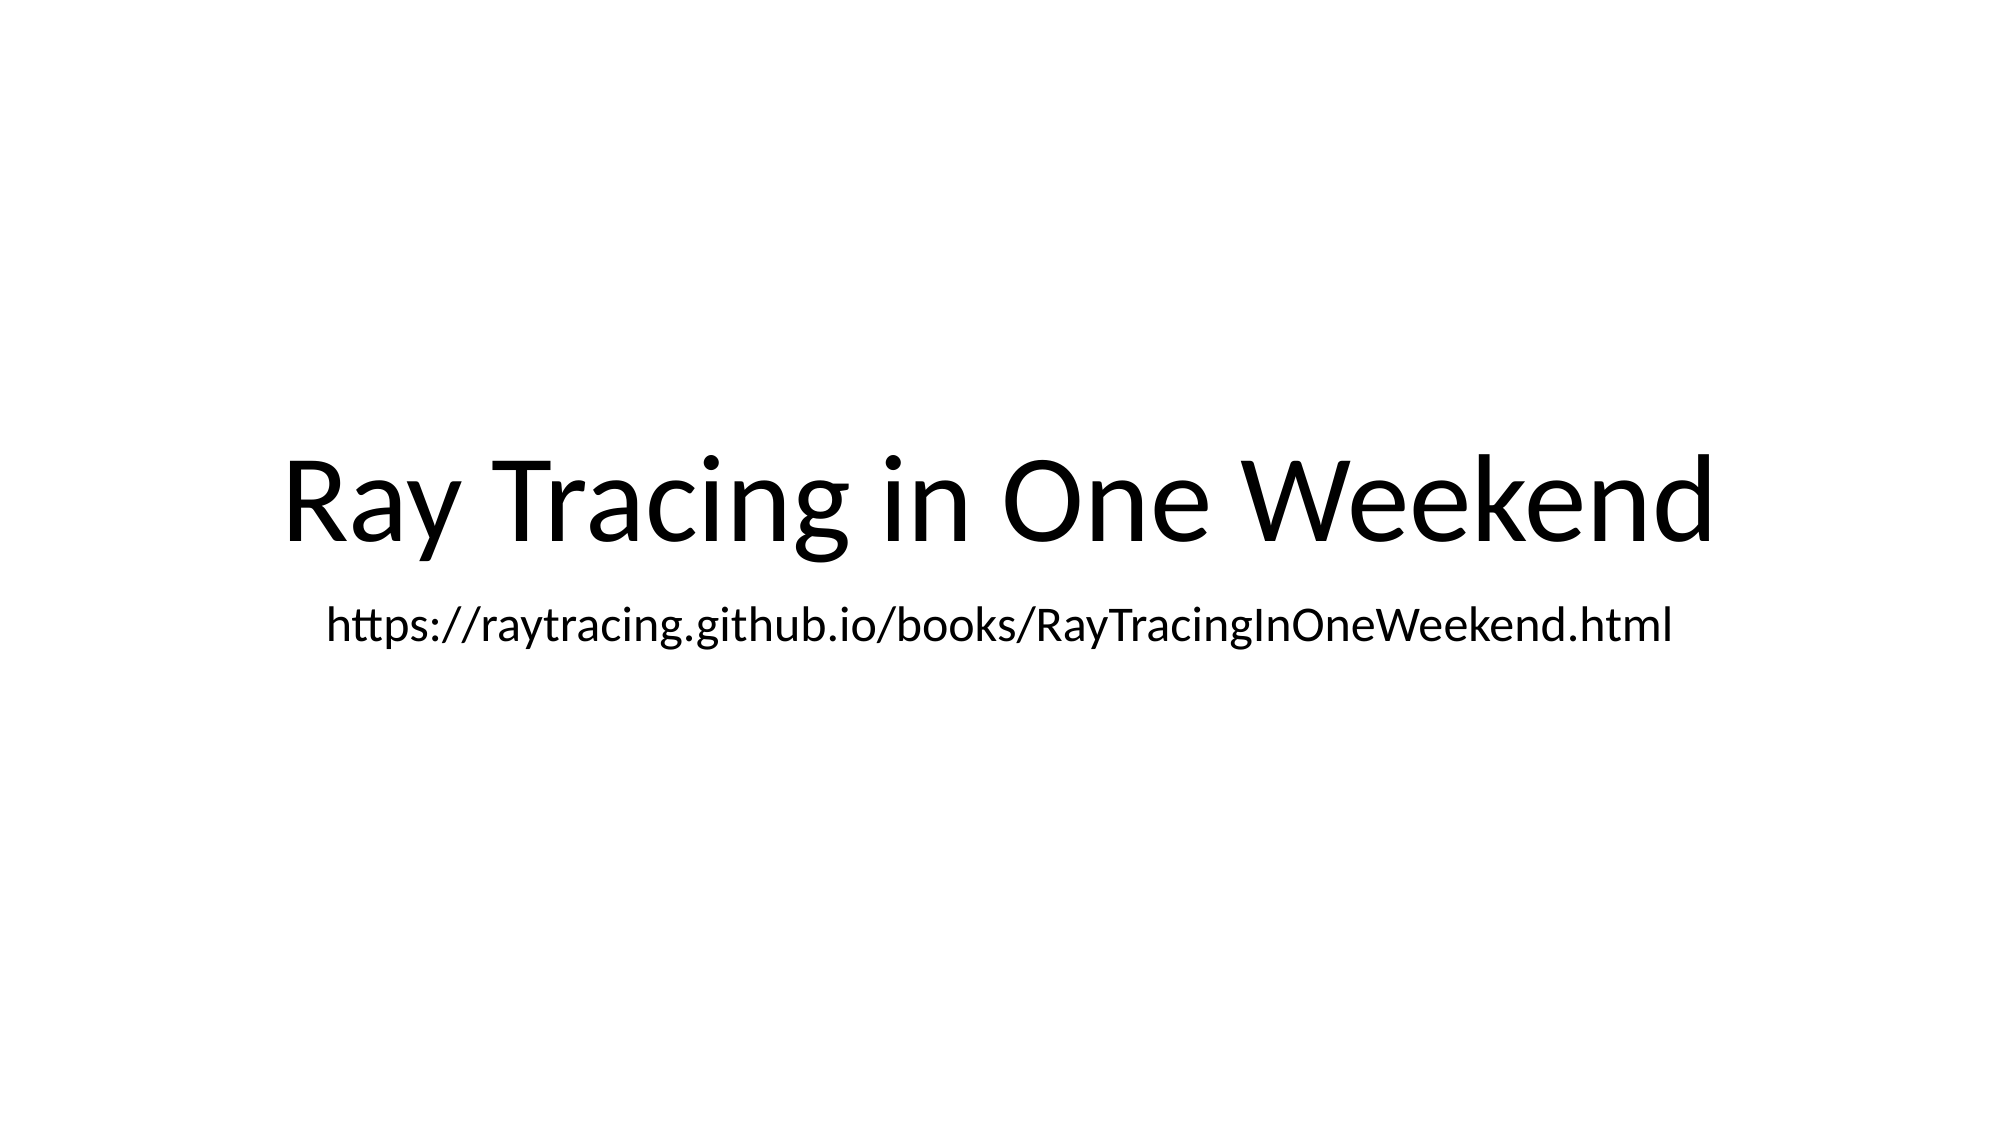

# Ray Tracing in One Weekend
https://raytracing.github.io/books/RayTracingInOneWeekend.html